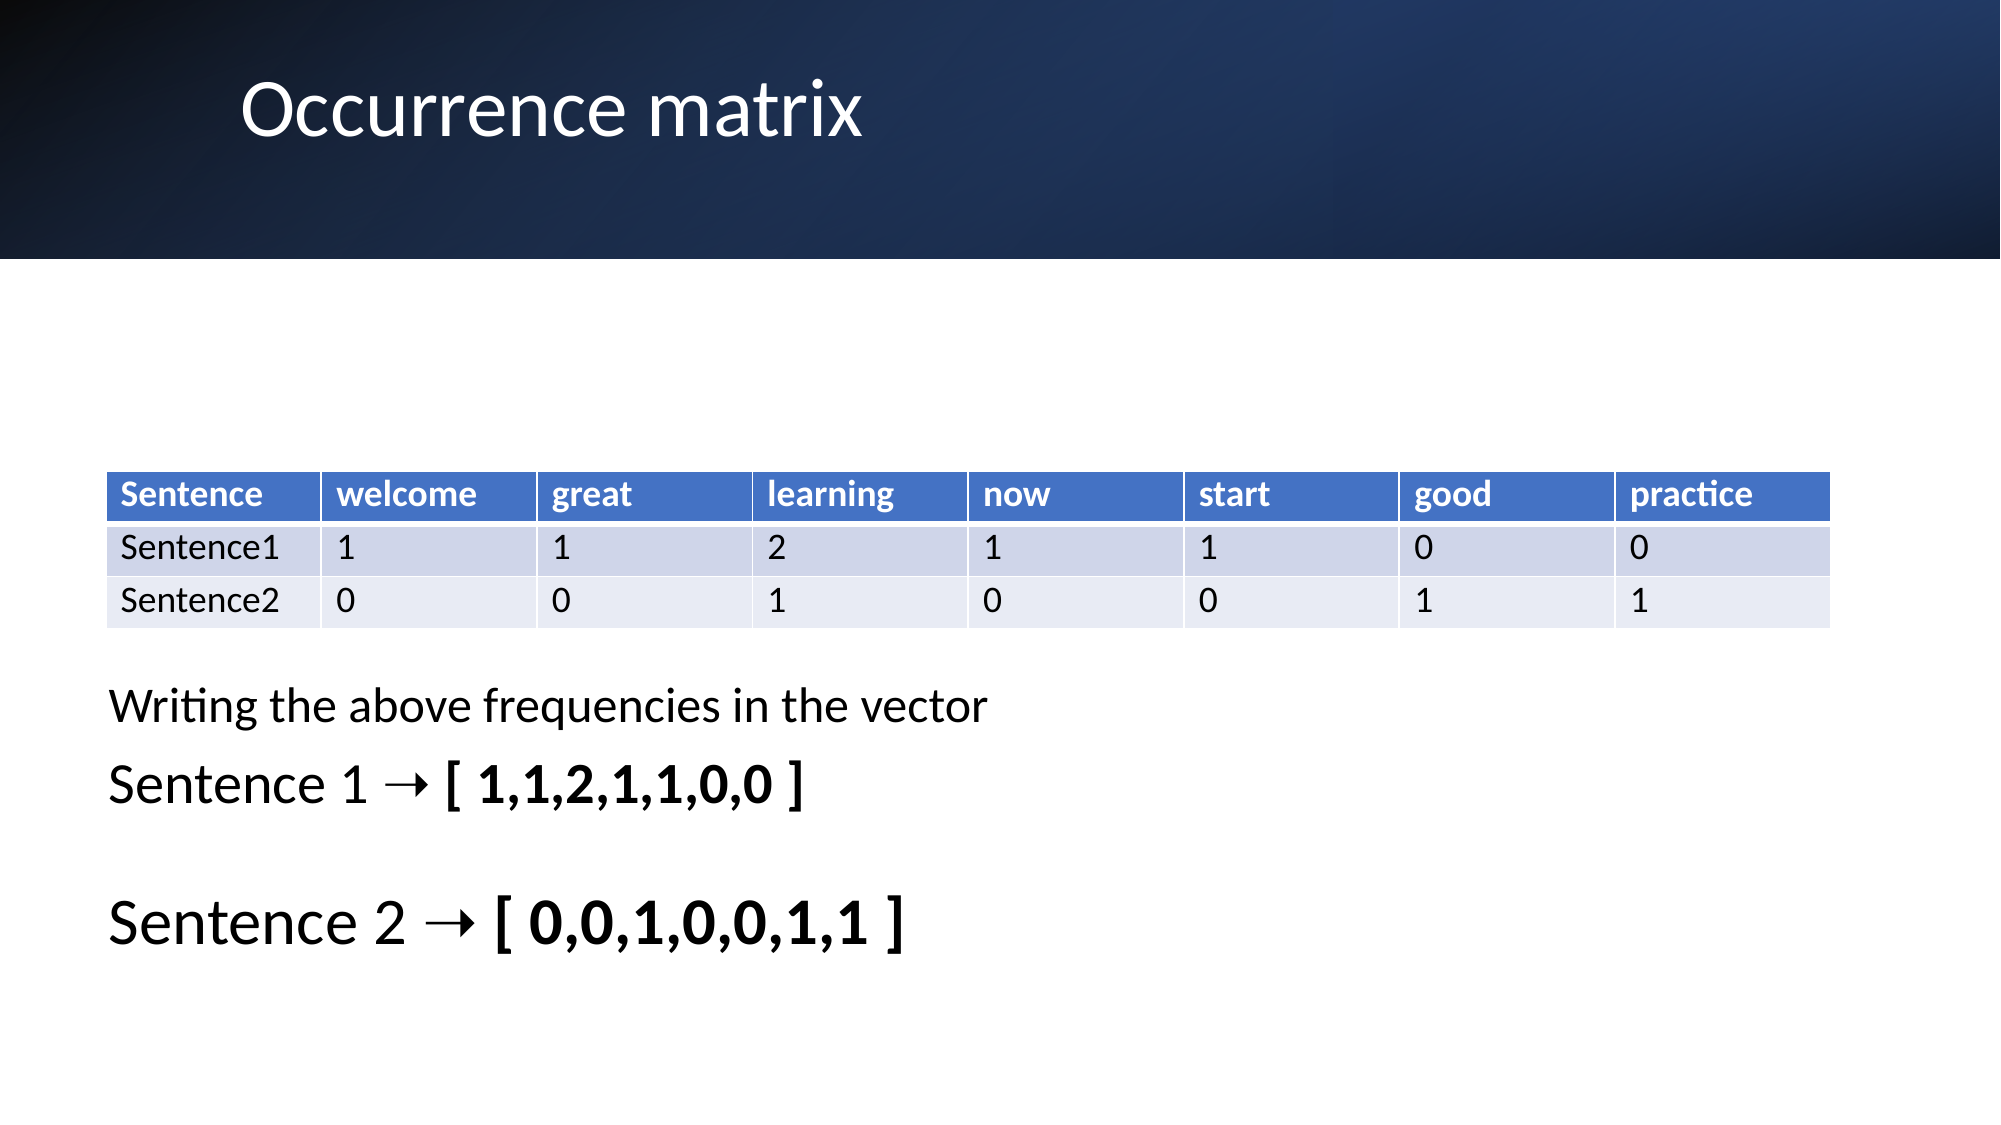

# Occurrence matrix

| Sentence | welcome | great | learning | now | start | good | practice |
| --- | --- | --- | --- | --- | --- | --- | --- |
| Sentence1 | 1 | 1 | 2 | 1 | 1 | 0 | 0 |
| Sentence2 | 0 | 0 | 1 | 0 | 0 | 1 | 1 |
Writing the above frequencies in the vector
Sentence 1 ➝ [ 1,1,2,1,1,0,0 ]
Sentence 2 ➝ [ 0,0,1,0,0,1,1 ]